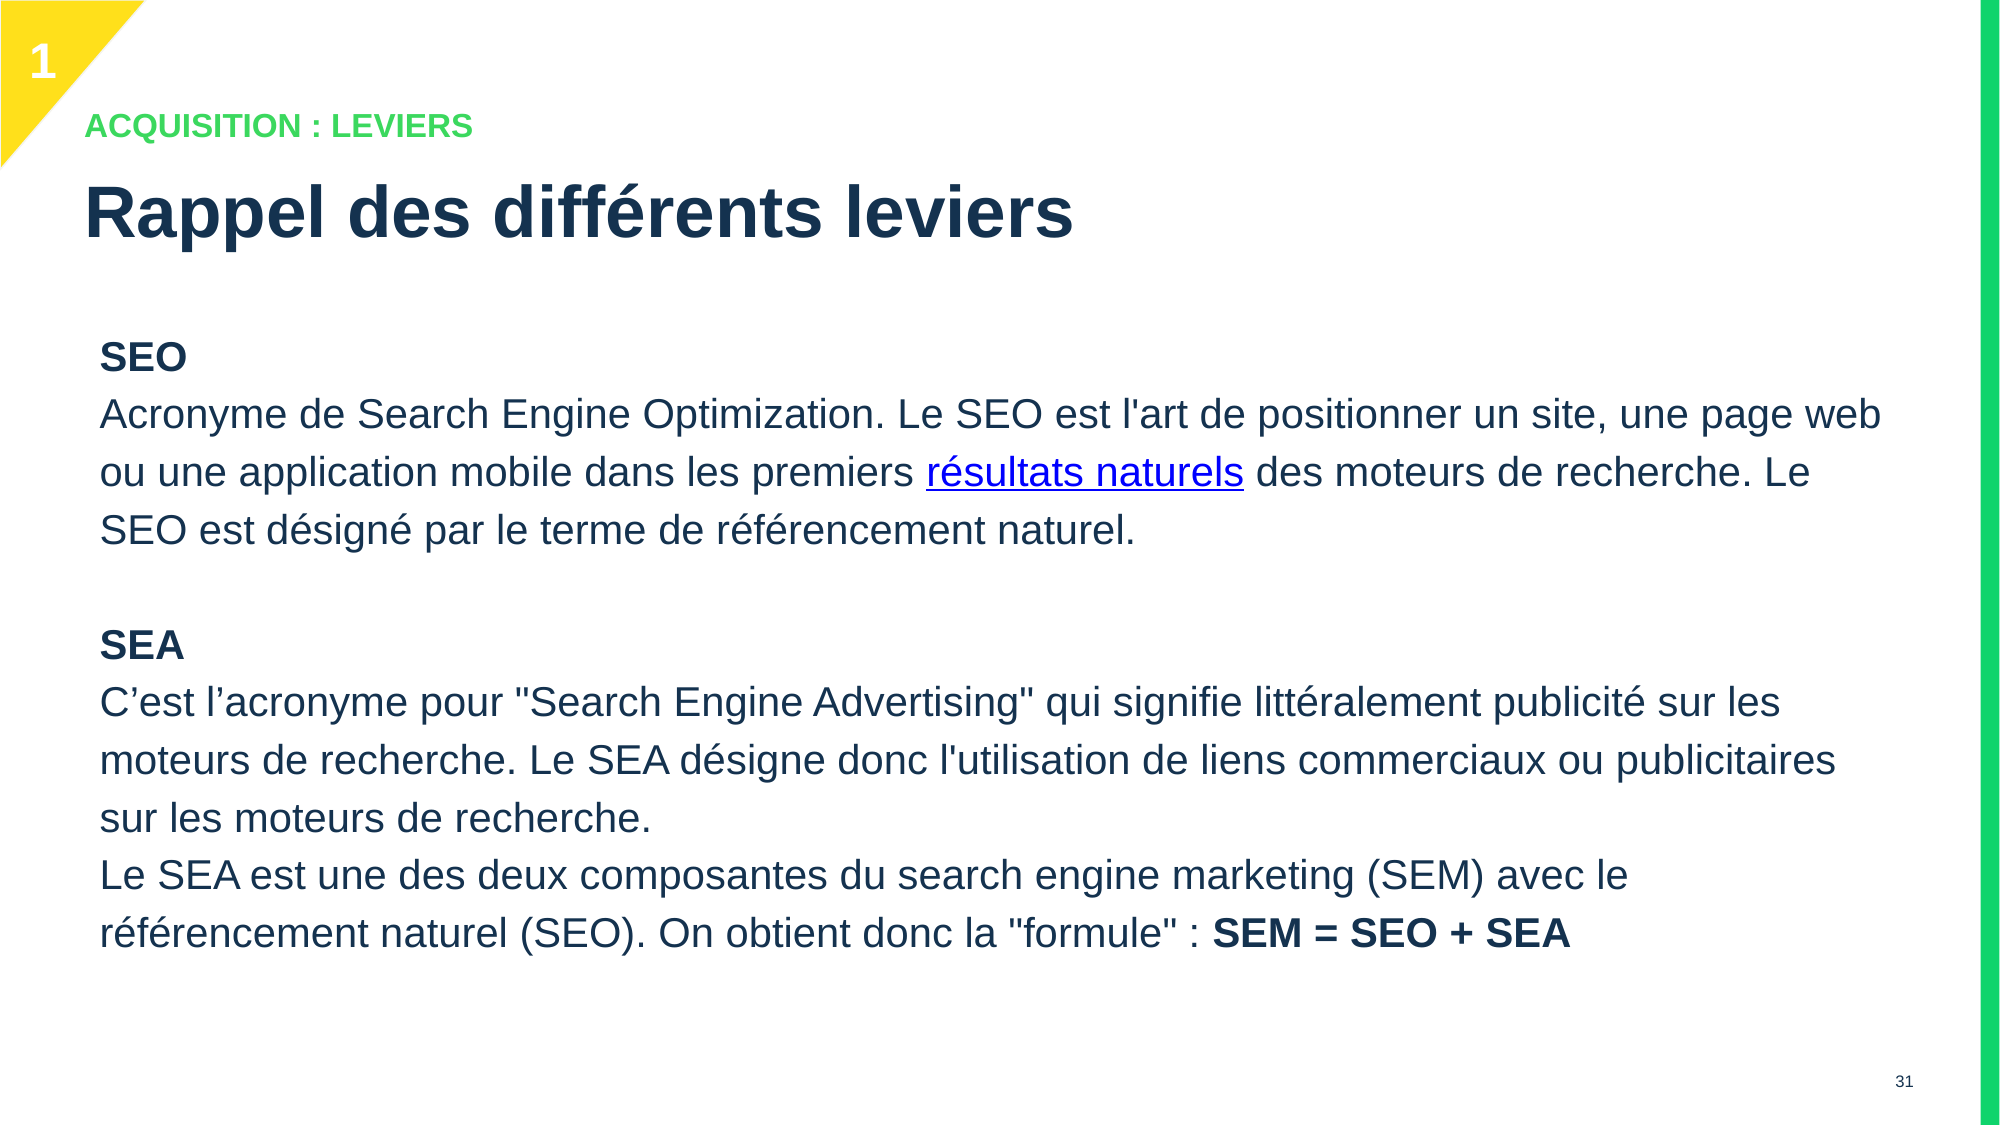

1
ACQUISITION : LEVIERS
# Rappel des différents leviers

SEO
Acronyme de Search Engine Optimization. Le SEO est l'art de positionner un site, une page web ou une application mobile dans les premiers résultats naturels des moteurs de recherche. Le SEO est désigné par le terme de référencement naturel.

SEA
C’est l’acronyme pour "Search Engine Advertising" qui signifie littéralement publicité sur les moteurs de recherche. Le SEA désigne donc l'utilisation de liens commerciaux ou publicitaires sur les moteurs de recherche.
Le SEA est une des deux composantes du search engine marketing (SEM) avec le référencement naturel (SEO). On obtient donc la "formule" : SEM = SEO + SEA
31